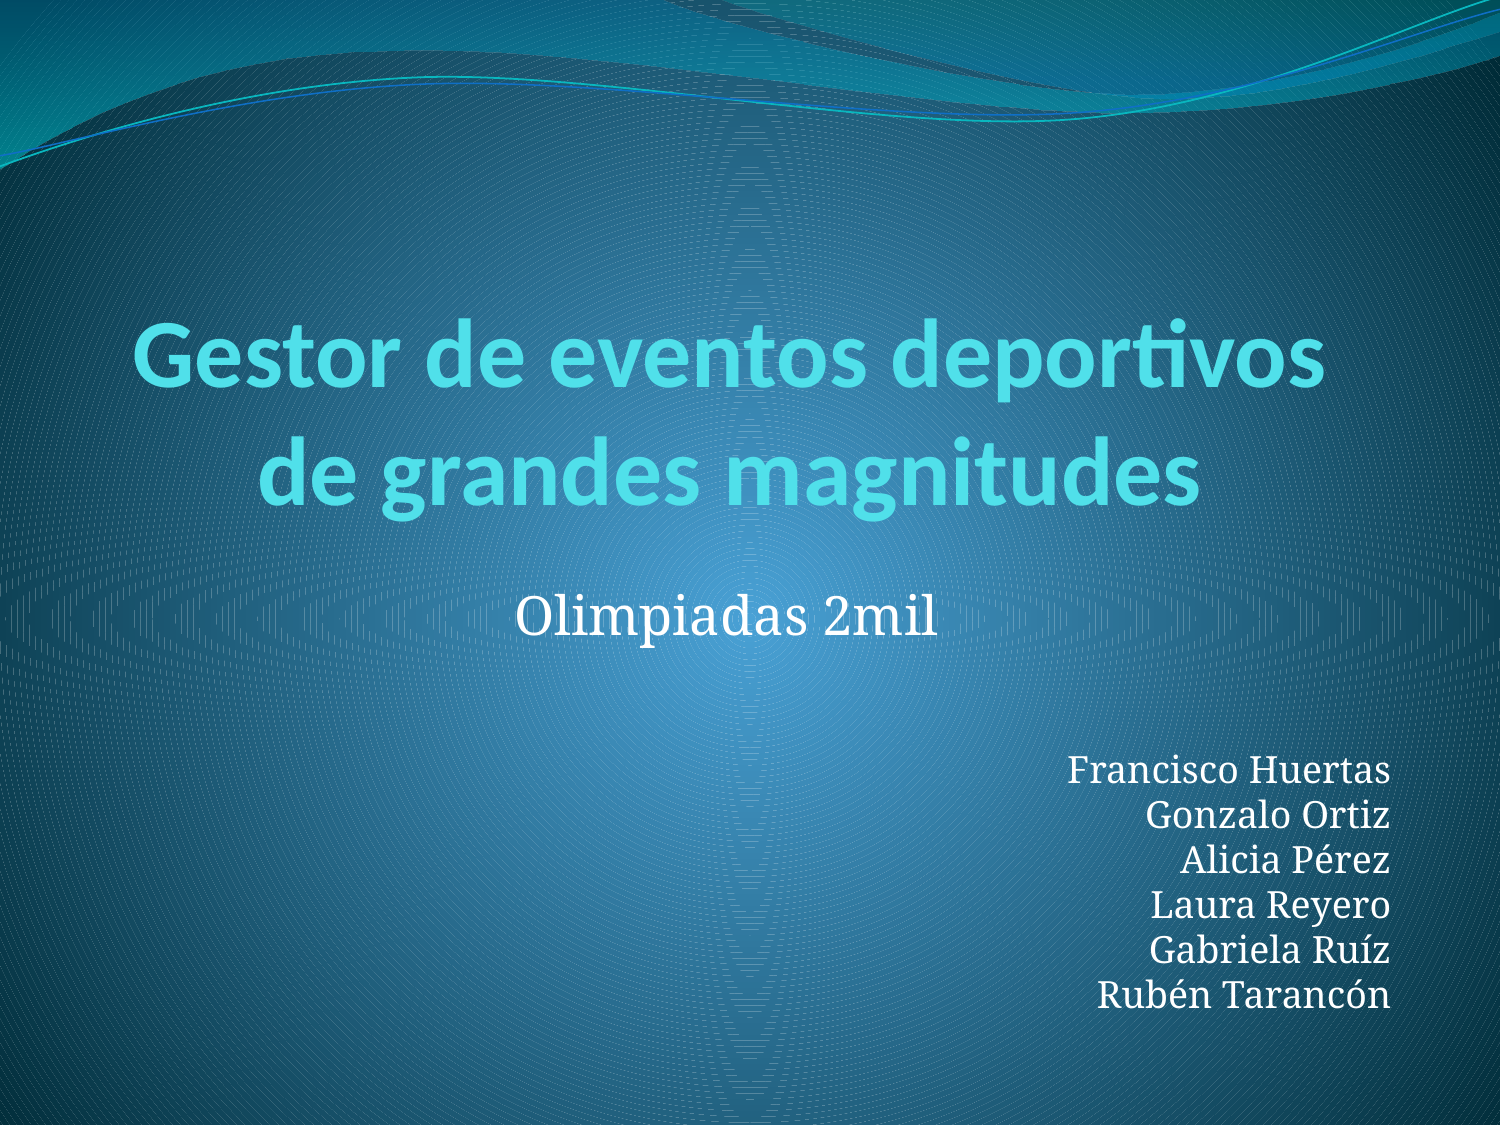

# Gestor de eventos deportivos de grandes magnitudes
Olimpiadas 2mil
Francisco Huertas
Gonzalo Ortiz
Alicia Pérez
Laura Reyero
Gabriela Ruíz
Rubén Tarancón